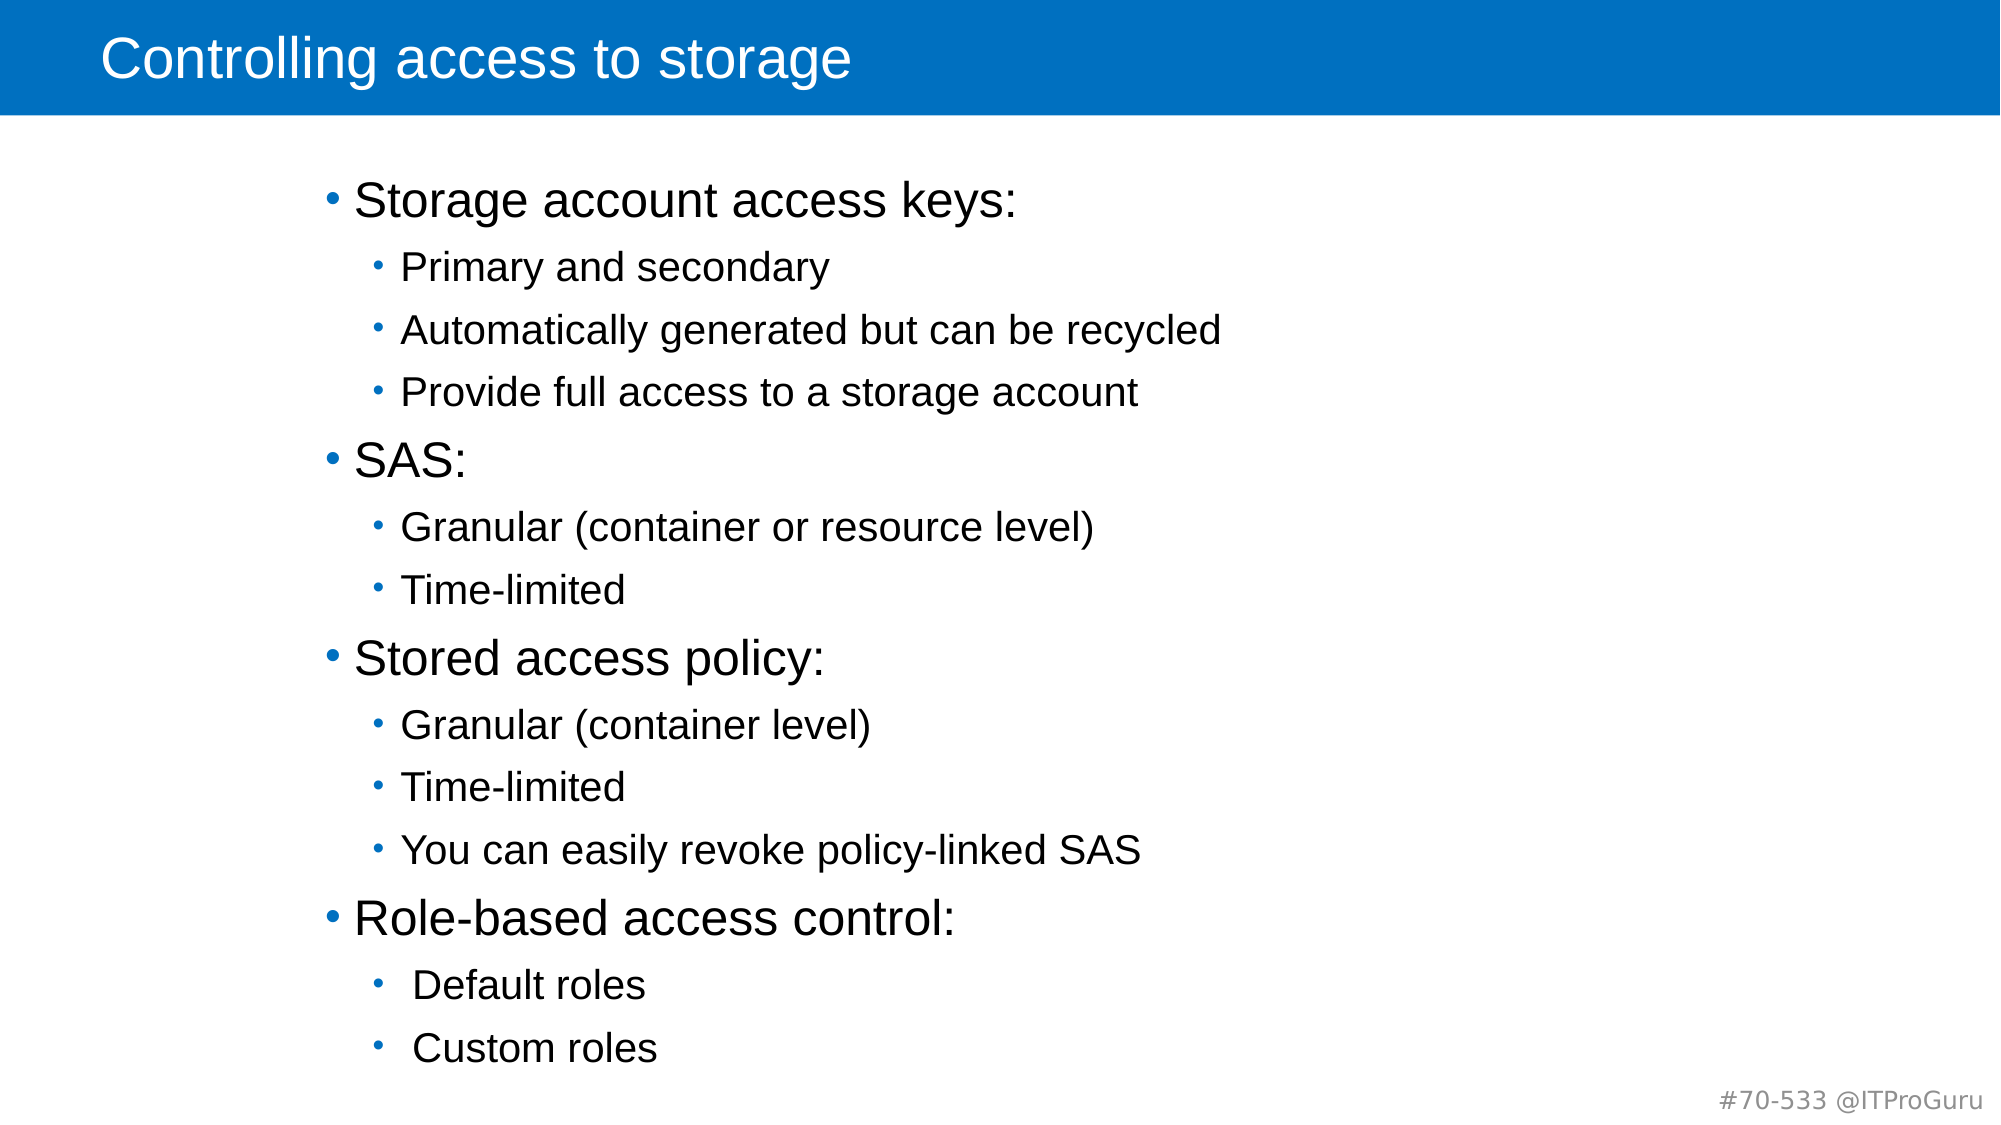

# Controlling access to storage
Storage account access keys:
Primary and secondary
Automatically generated but can be recycled
Provide full access to a storage account
SAS:
Granular (container or resource level)
Time-limited
Stored access policy:
Granular (container level)
Time-limited
You can easily revoke policy-linked SAS
Role-based access control:
 Default roles
 Custom roles